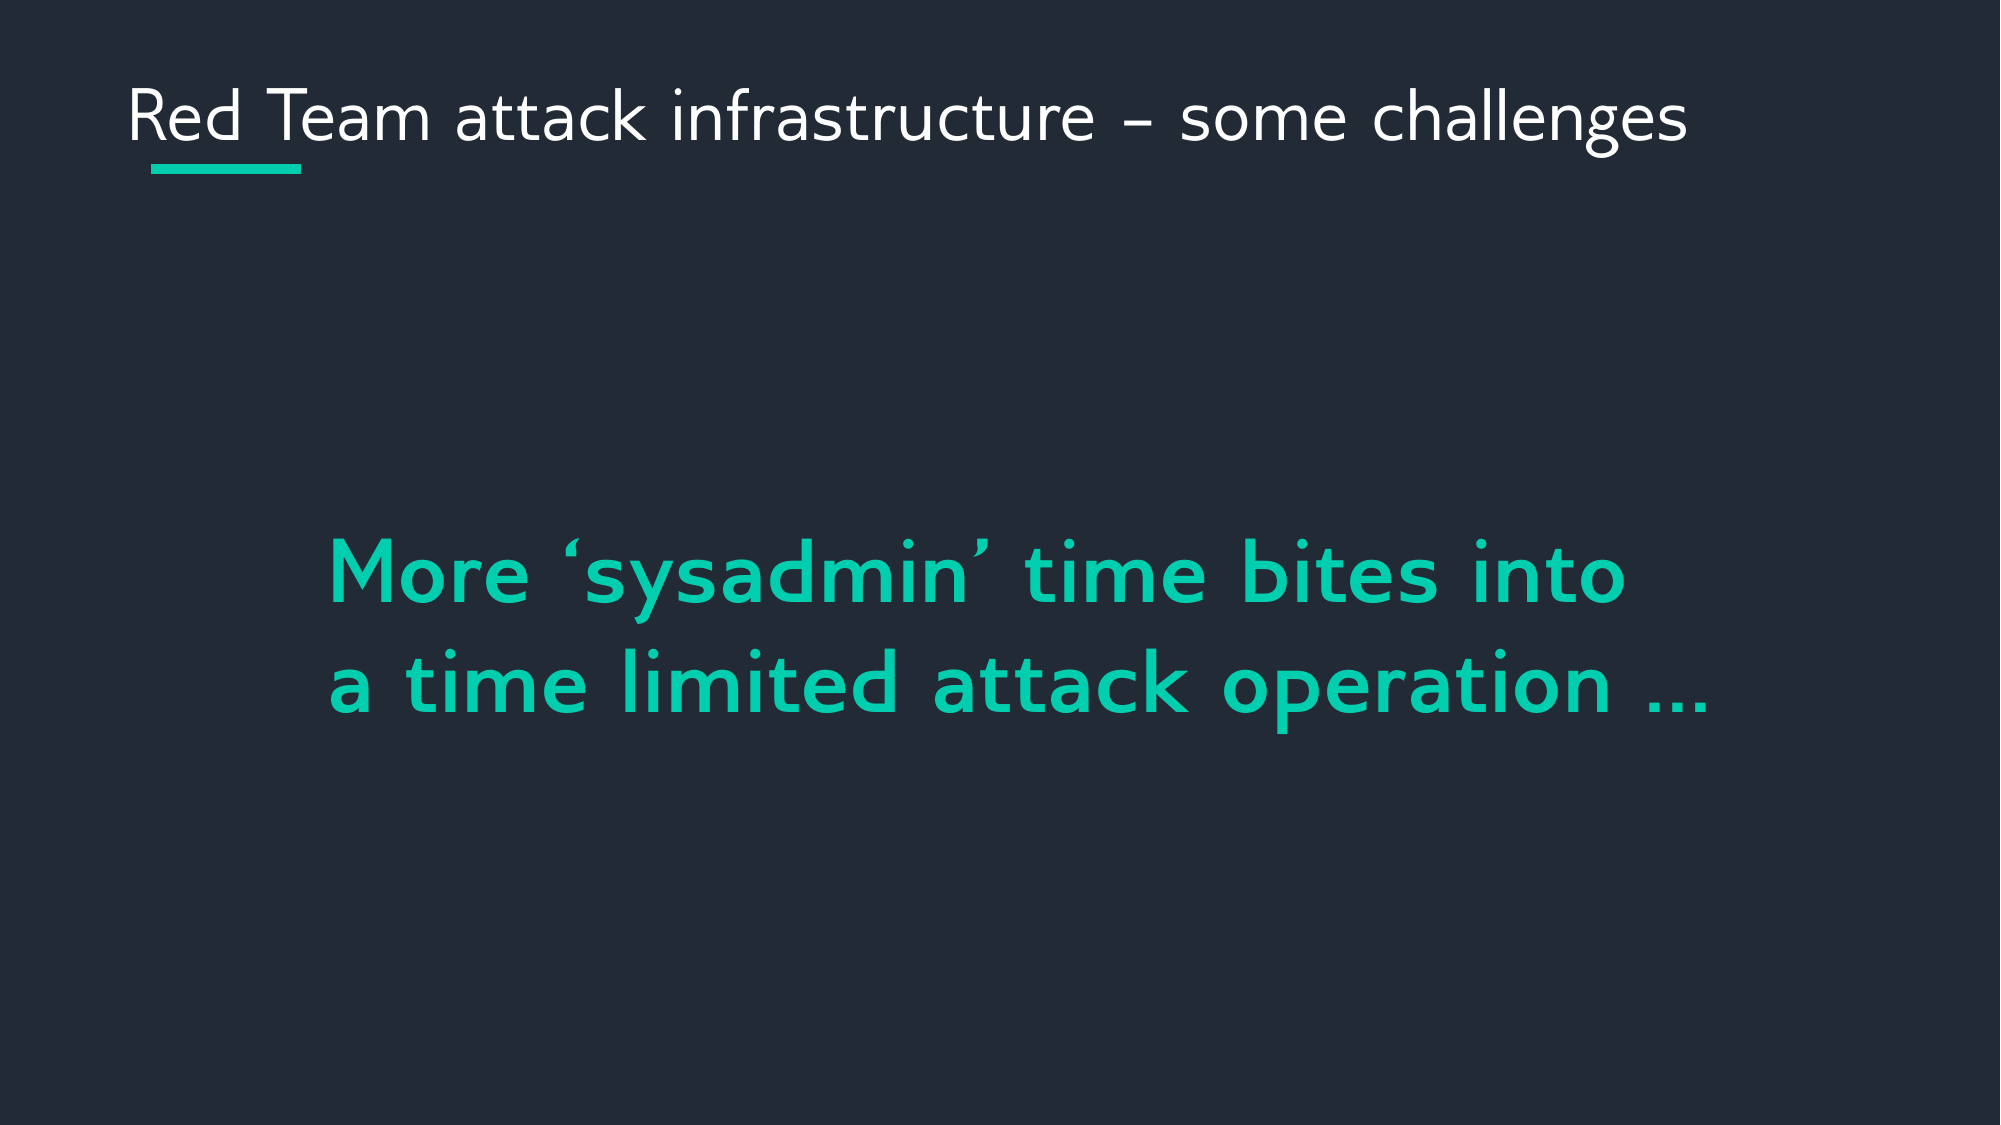

Red Team attack infrastructure – some challenges
More ‘sysadmin’ time bites into
a time limited attack operation …